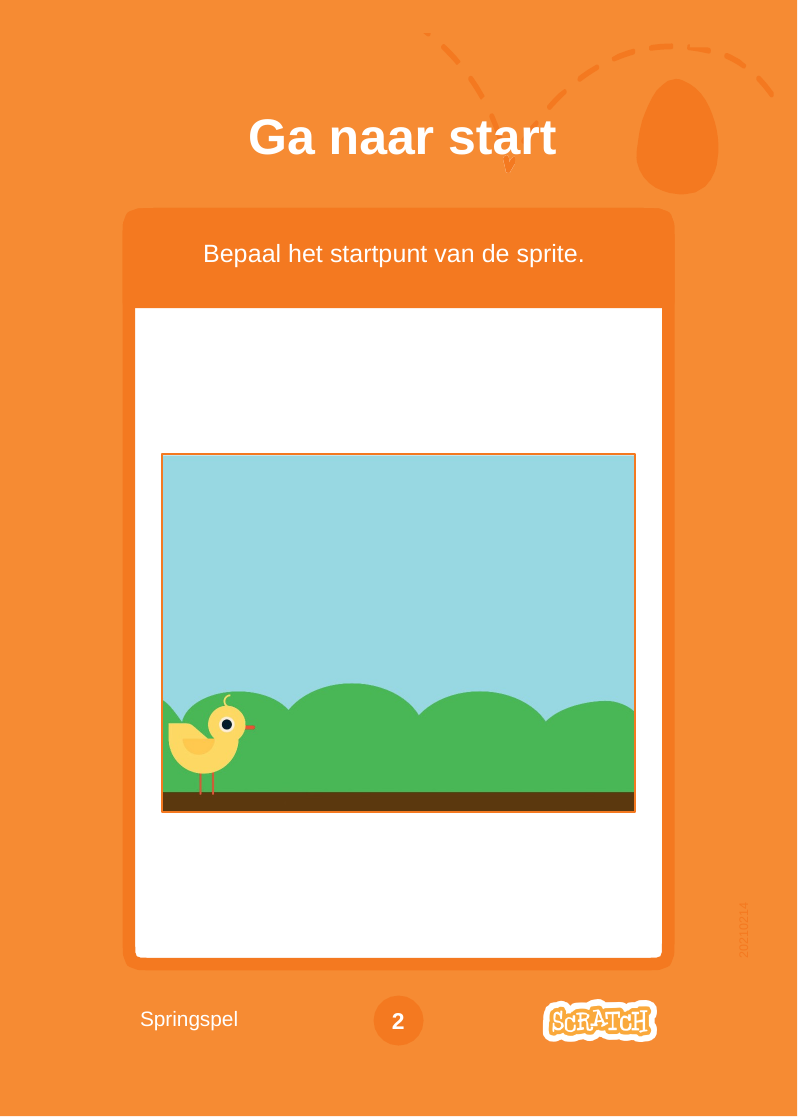

# Ga naar start

Bepaal het startpunt van de sprite.

20210214

Springspel
2